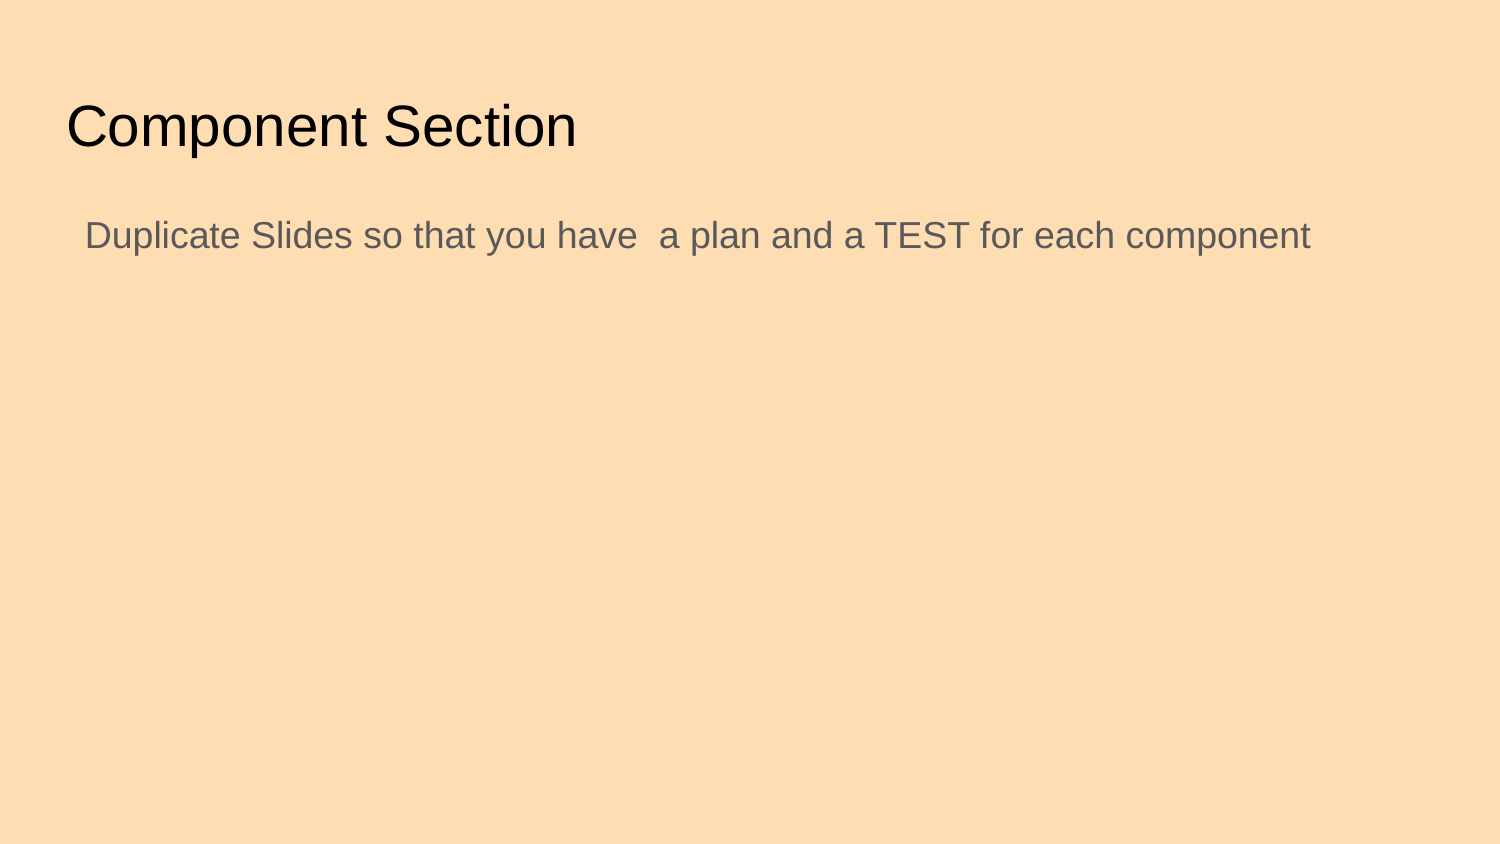

# Component Section
Duplicate Slides so that you have  a plan and a TEST for each component